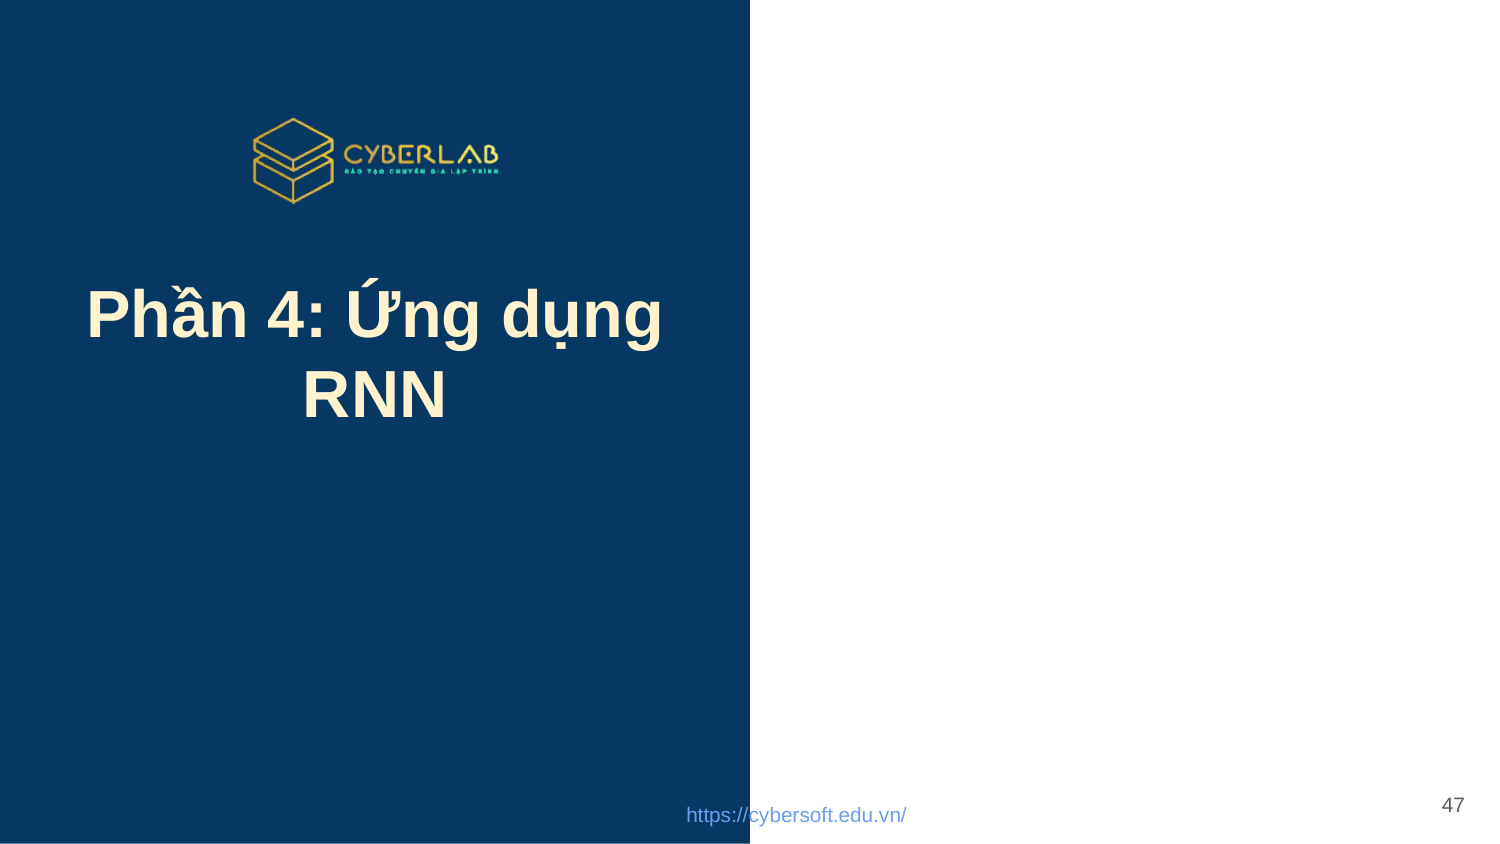

# Phần 4: Ứng dụng RNN

47